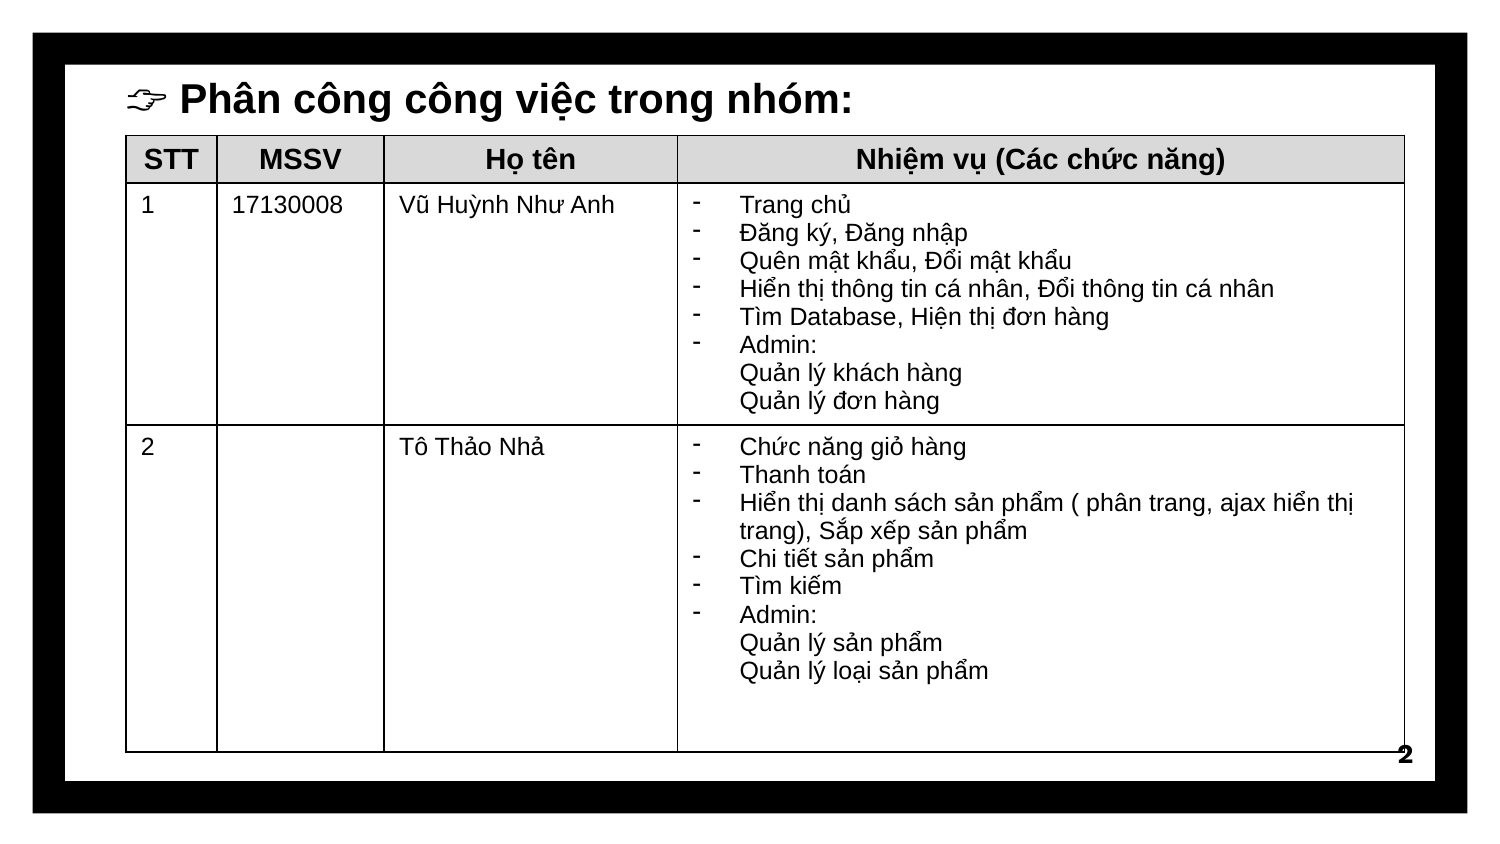

# 👉 Phân công công việc trong nhóm:
| STT | MSSV | Họ tên | Nhiệm vụ (Các chức năng) |
| --- | --- | --- | --- |
| 1 | 17130008 | Vũ Huỳnh Như Anh | Trang chủ Đăng ký, Đăng nhập Quên mật khẩu, Đổi mật khẩu Hiển thị thông tin cá nhân, Đổi thông tin cá nhân Tìm Database, Hiện thị đơn hàng Admin: Quản lý khách hàng Quản lý đơn hàng |
| 2 |  | Tô Thảo Nhả | Chức năng giỏ hàng Thanh toán Hiển thị danh sách sản phẩm ( phân trang, ajax hiển thị trang), Sắp xếp sản phẩm Chi tiết sản phẩm Tìm kiếm Admin: Quản lý sản phẩm Quản lý loại sản phẩm |
2